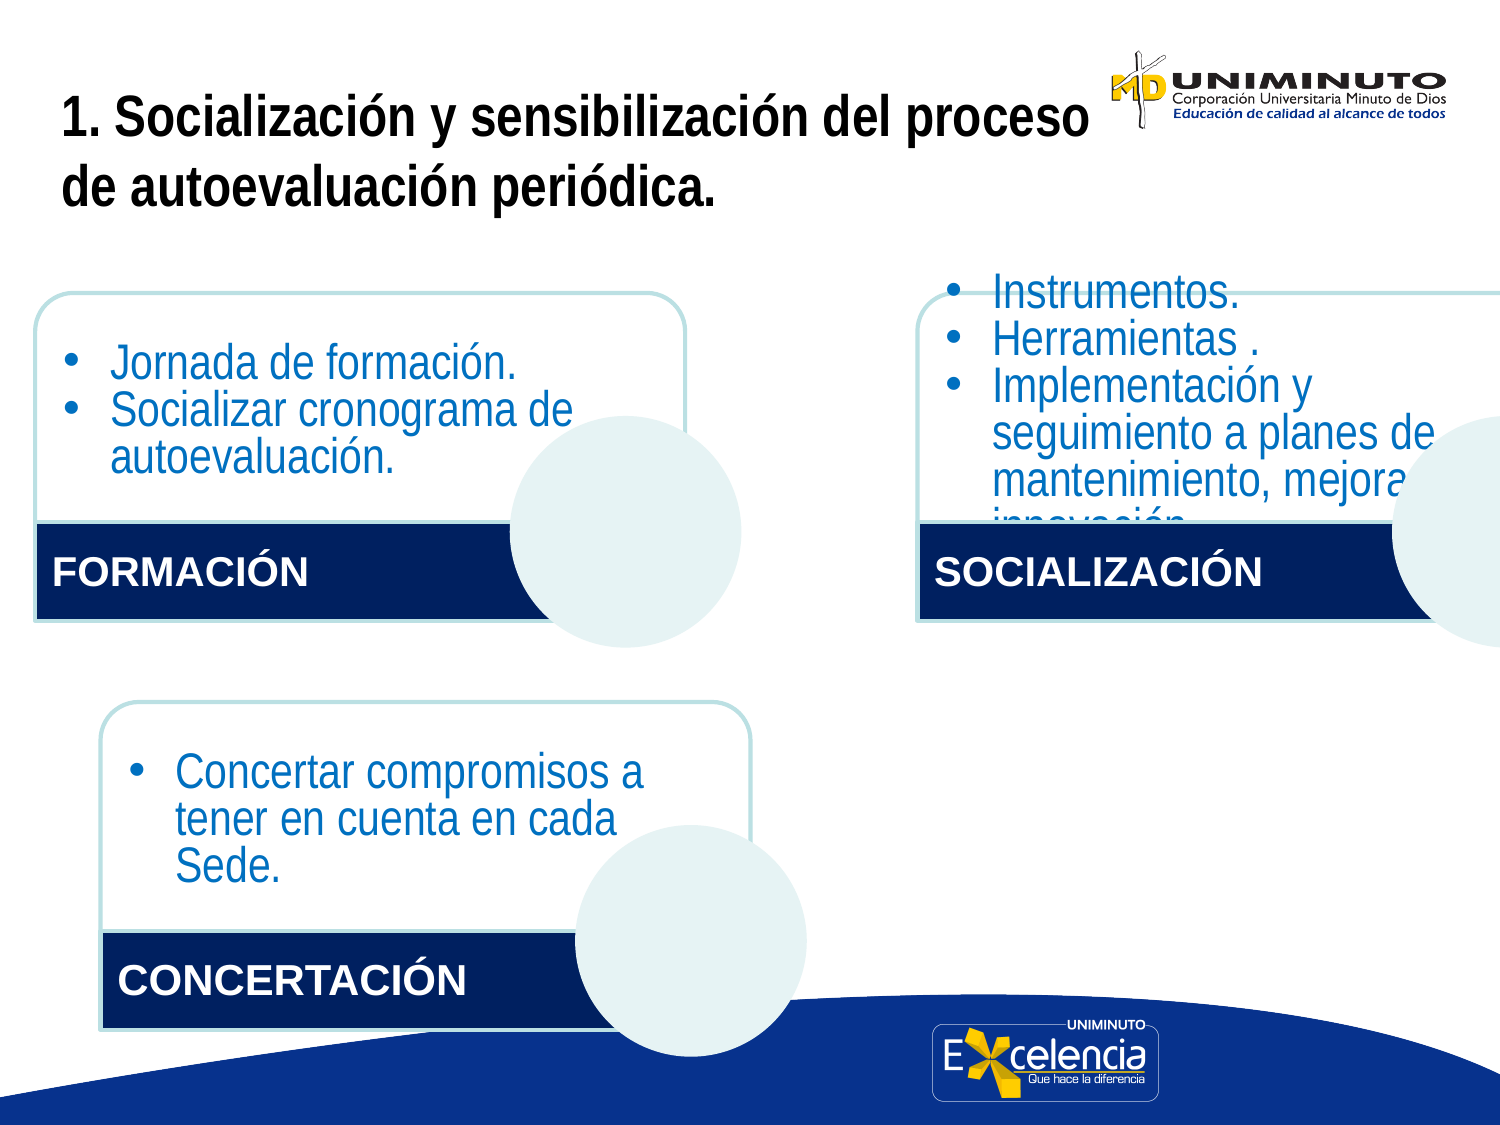

1. Socialización y sensibilización del proceso de autoevaluación periódica.

SOCIALIZACIÓN
CONCERTACIÓN
Jornada de formación.
Instrumentos.
Concertar compromisos a tener en cuenta en cada Sede.
Herramientas .
Implementación y seguimiento a planes de mantenimiento, mejora e innovación.
Socializar cronograma de autoevaluación.
FORMACIÓN